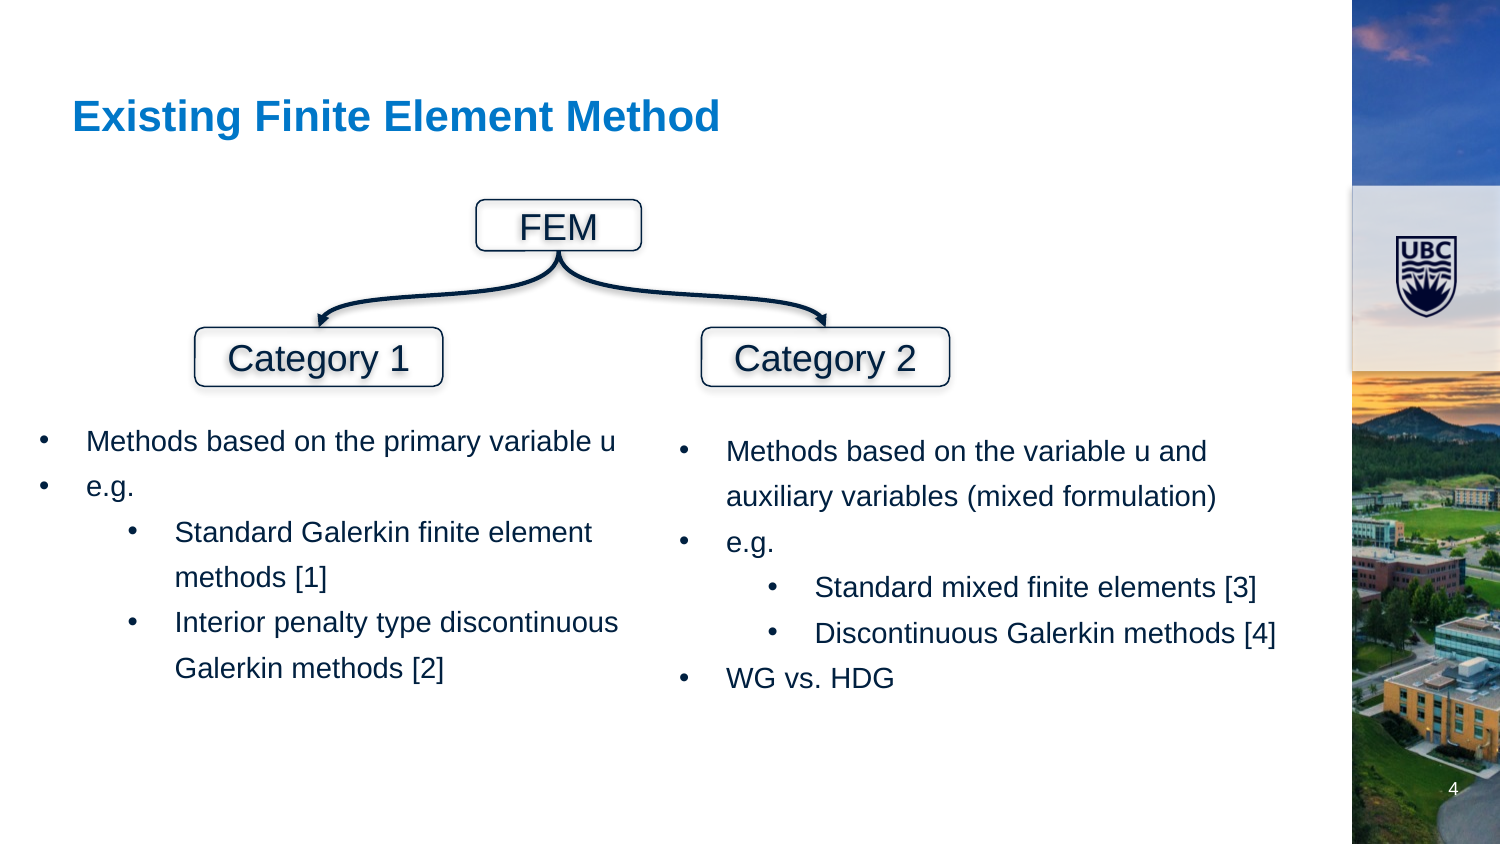

# Existing Finite Element Method
FEM
Category 1
Category 2
Methods based on the primary variable u
e.g.
Standard Galerkin finite element methods [1]
Interior penalty type discontinuous Galerkin methods [2]
Methods based on the variable u and auxiliary variables (mixed formulation)
e.g.
Standard mixed finite elements [3]
Discontinuous Galerkin methods [4]
WG vs. HDG